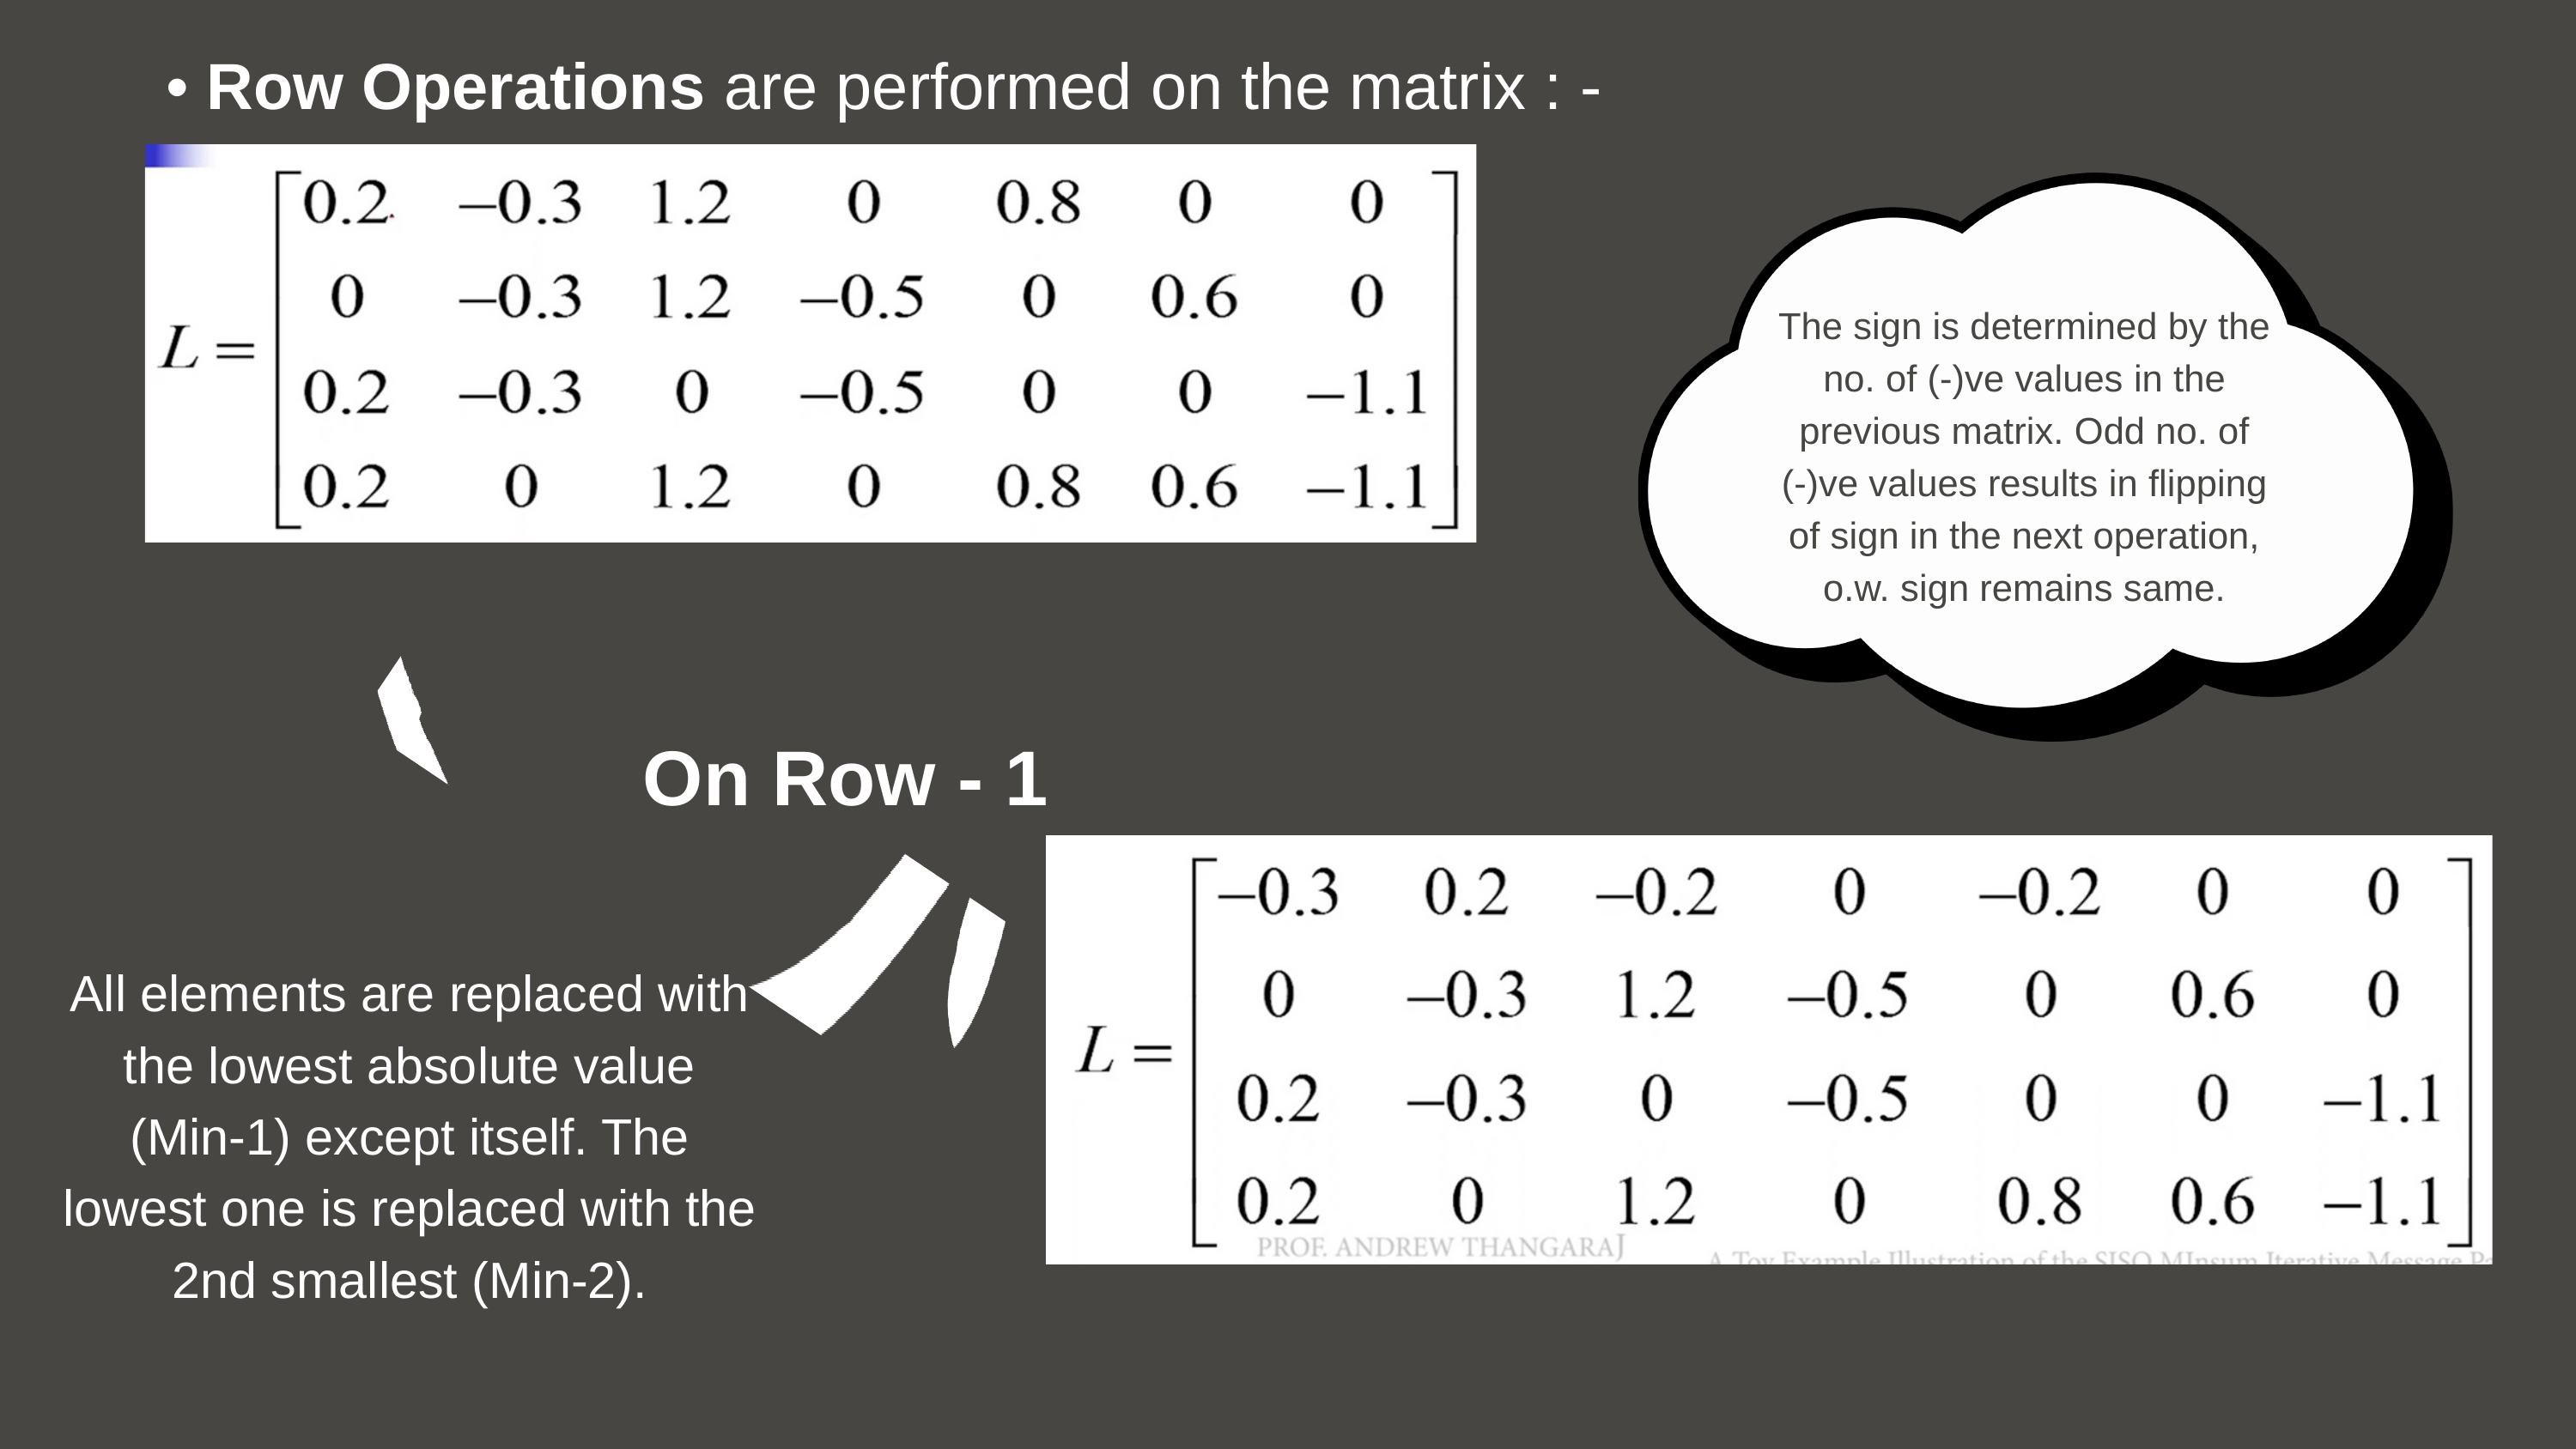

• Row Operations are performed on the matrix : -

The sign is determined by the no. of (-)ve values in the previous matrix. Odd no. of (-)ve values results in flipping of sign in the next operation, o.w. sign remains same.
On Row - 1

All elements are replaced with the lowest absolute value (Min-1) except itself. The lowest one is replaced with the 2nd smallest (Min-2).